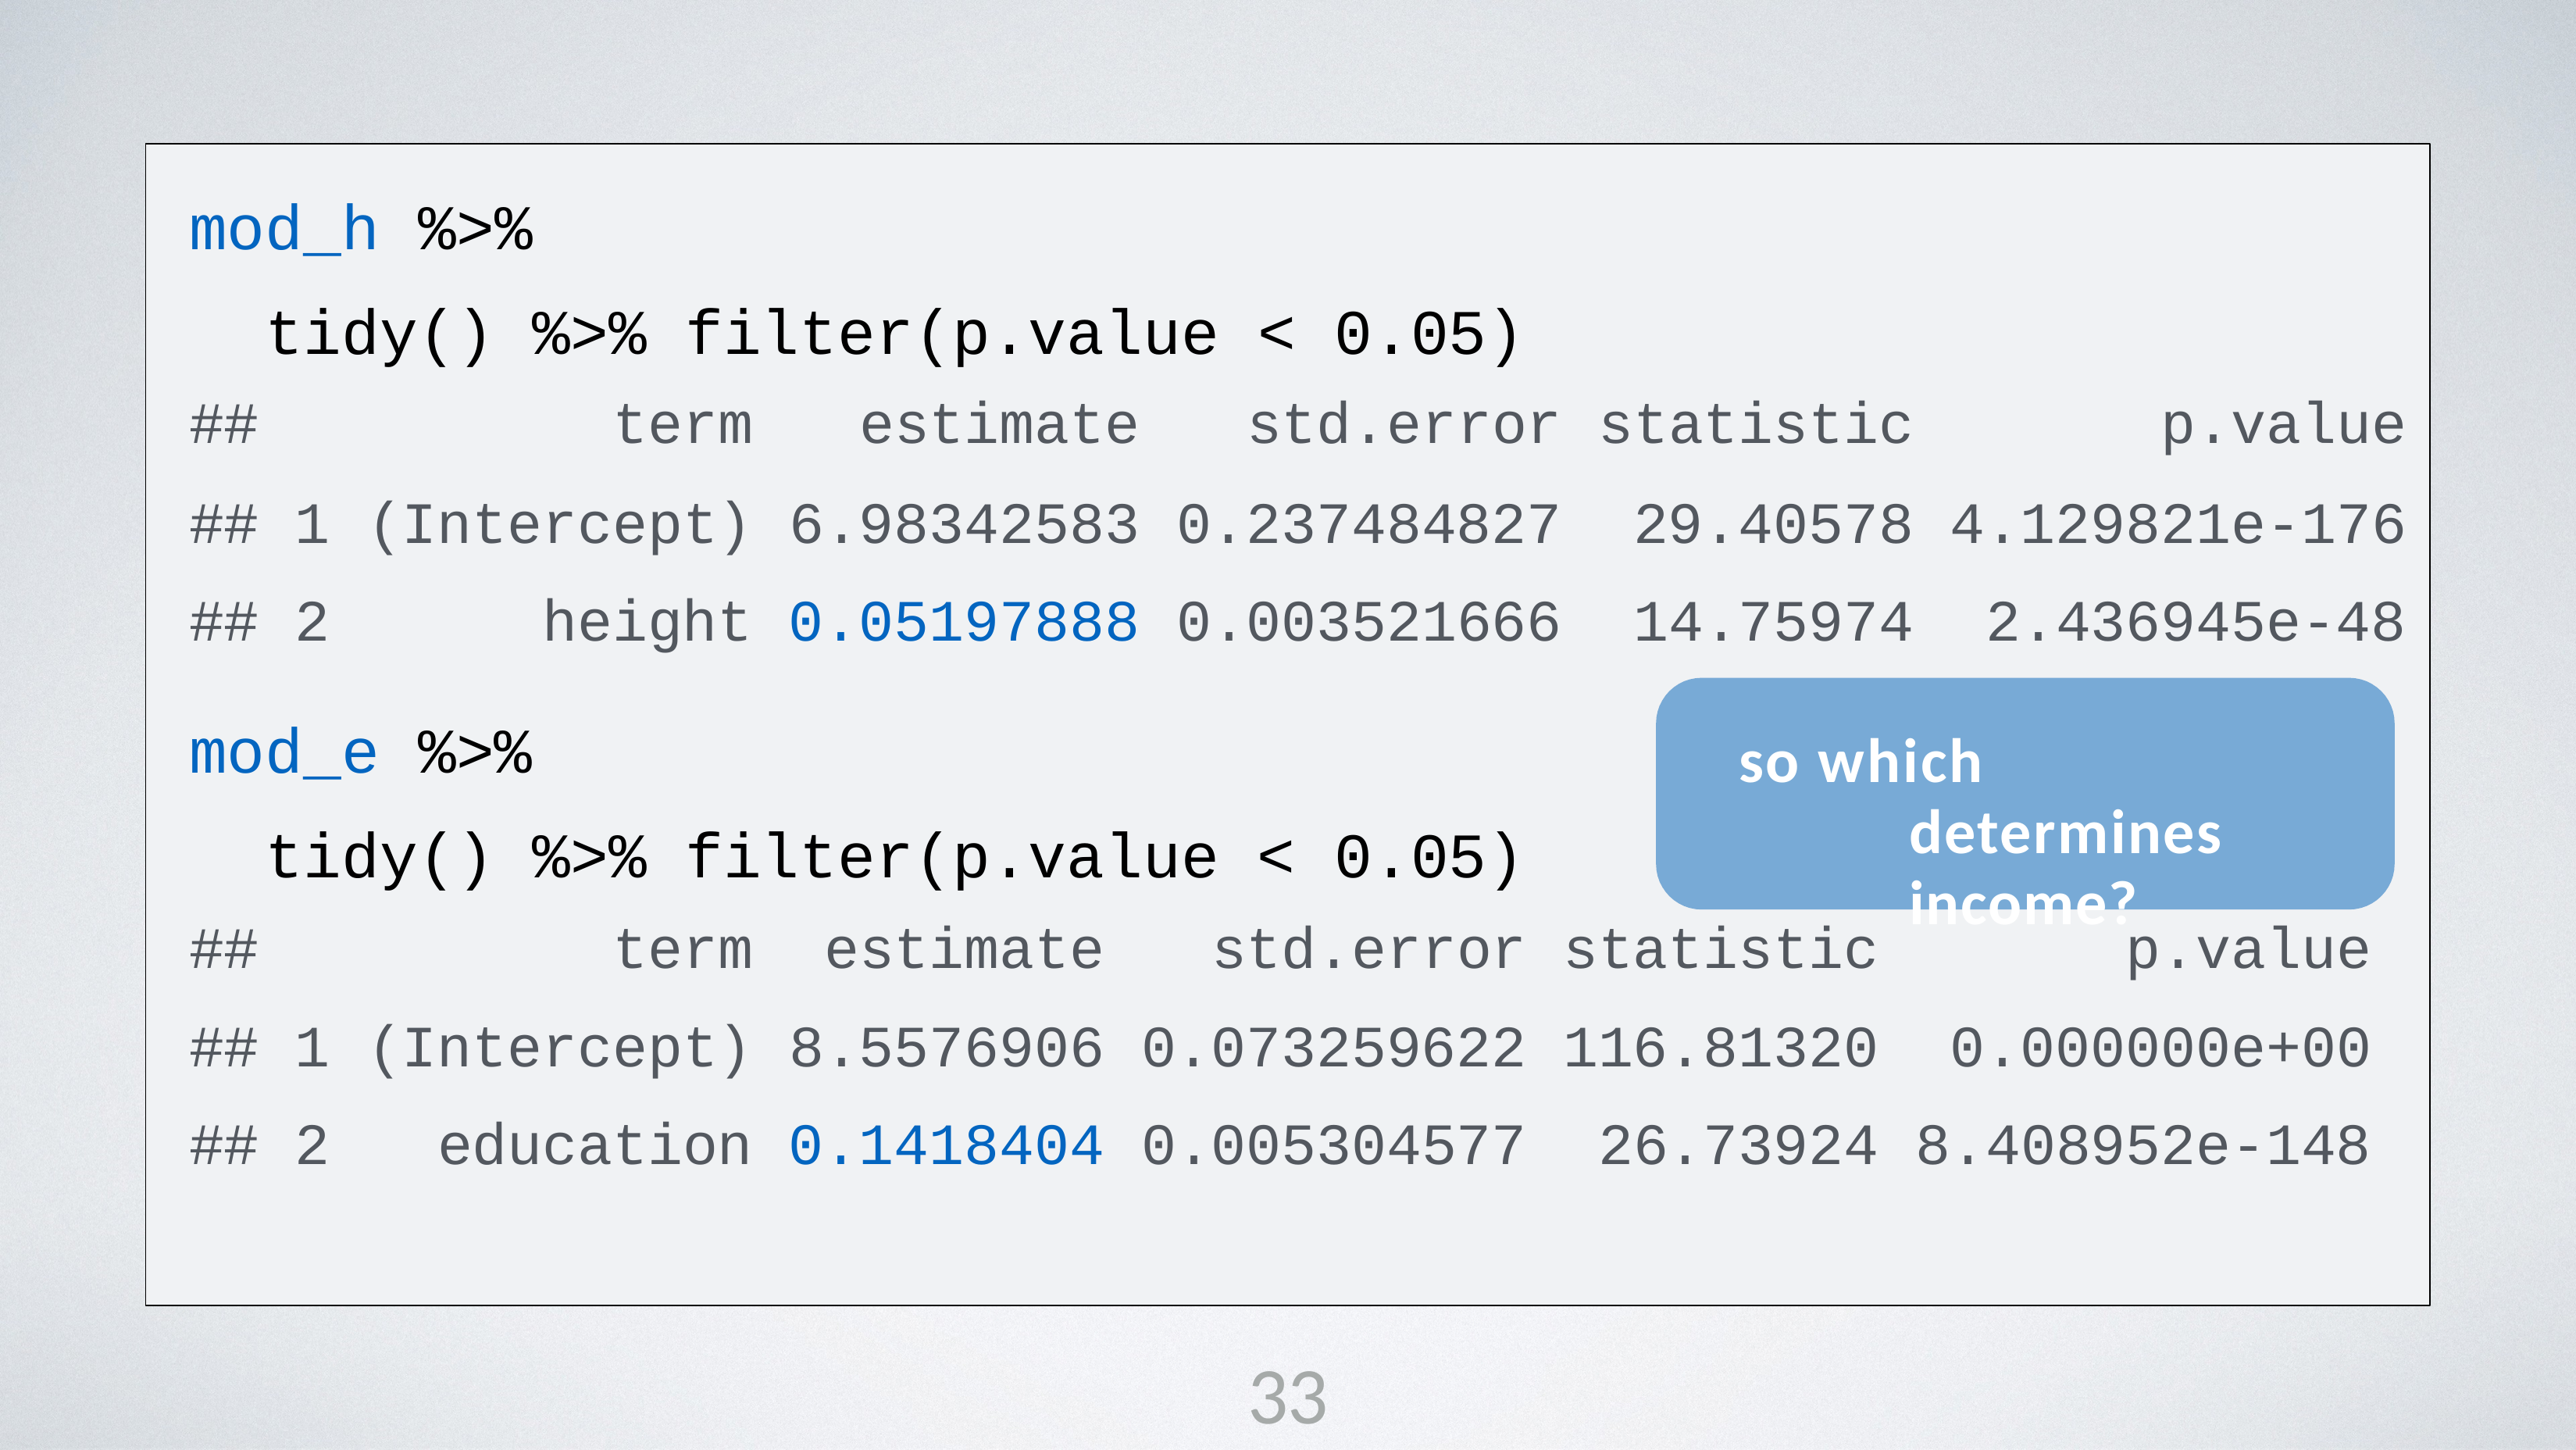

# mod_h %>%
tidy() %>% filter(p.value < 0.05)
| ## |  | term | estimate | std.error | statistic | p.value |
| --- | --- | --- | --- | --- | --- | --- |
| ## | 1 | (Intercept) | 6.98342583 | 0.237484827 | 29.40578 | 4.129821e-176 |
| ## | 2 | height | 0.05197888 | 0.003521666 | 14.75974 | 2.436945e-48 |

mod_e %>%
tidy() %>% filter(p.value < 0.05)
so which determines  income?
| ## |  | term | estimate | std.error | statistic | p.value |
| --- | --- | --- | --- | --- | --- | --- |
| ## | 1 | (Intercept) | 8.5576906 | 0.073259622 | 116.81320 | 0.000000e+00 |
| ## | 2 | education | 0.1418404 | 0.005304577 | 26.73924 | 8.408952e-148 |
33